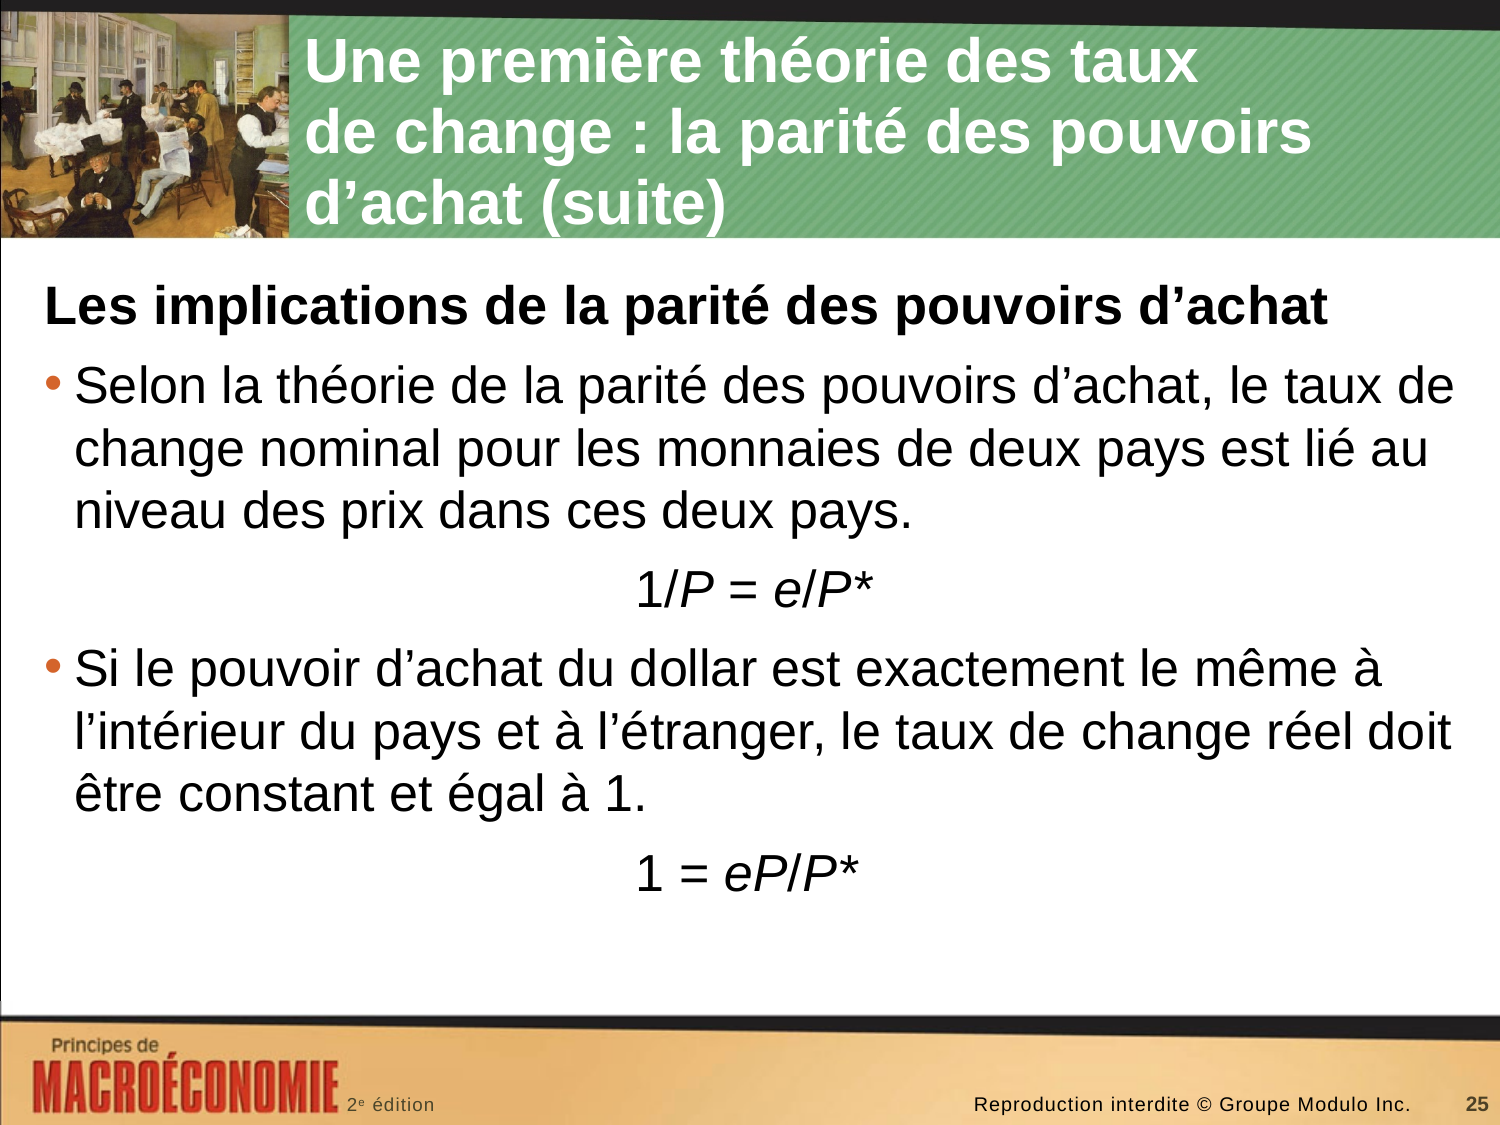

# Une première théorie des taux de change : la parité des pouvoirs d’achat (suite)
Les implications de la parité des pouvoirs d’achat
Selon la théorie de la parité des pouvoirs d’achat, le taux de change nominal pour les monnaies de deux pays est lié au niveau des prix dans ces deux pays.
1/P = e/P*
Si le pouvoir d’achat du dollar est exactement le même à l’intérieur du pays et à l’étranger, le taux de change réel doit être constant et égal à 1.
1 = eP/P*

25